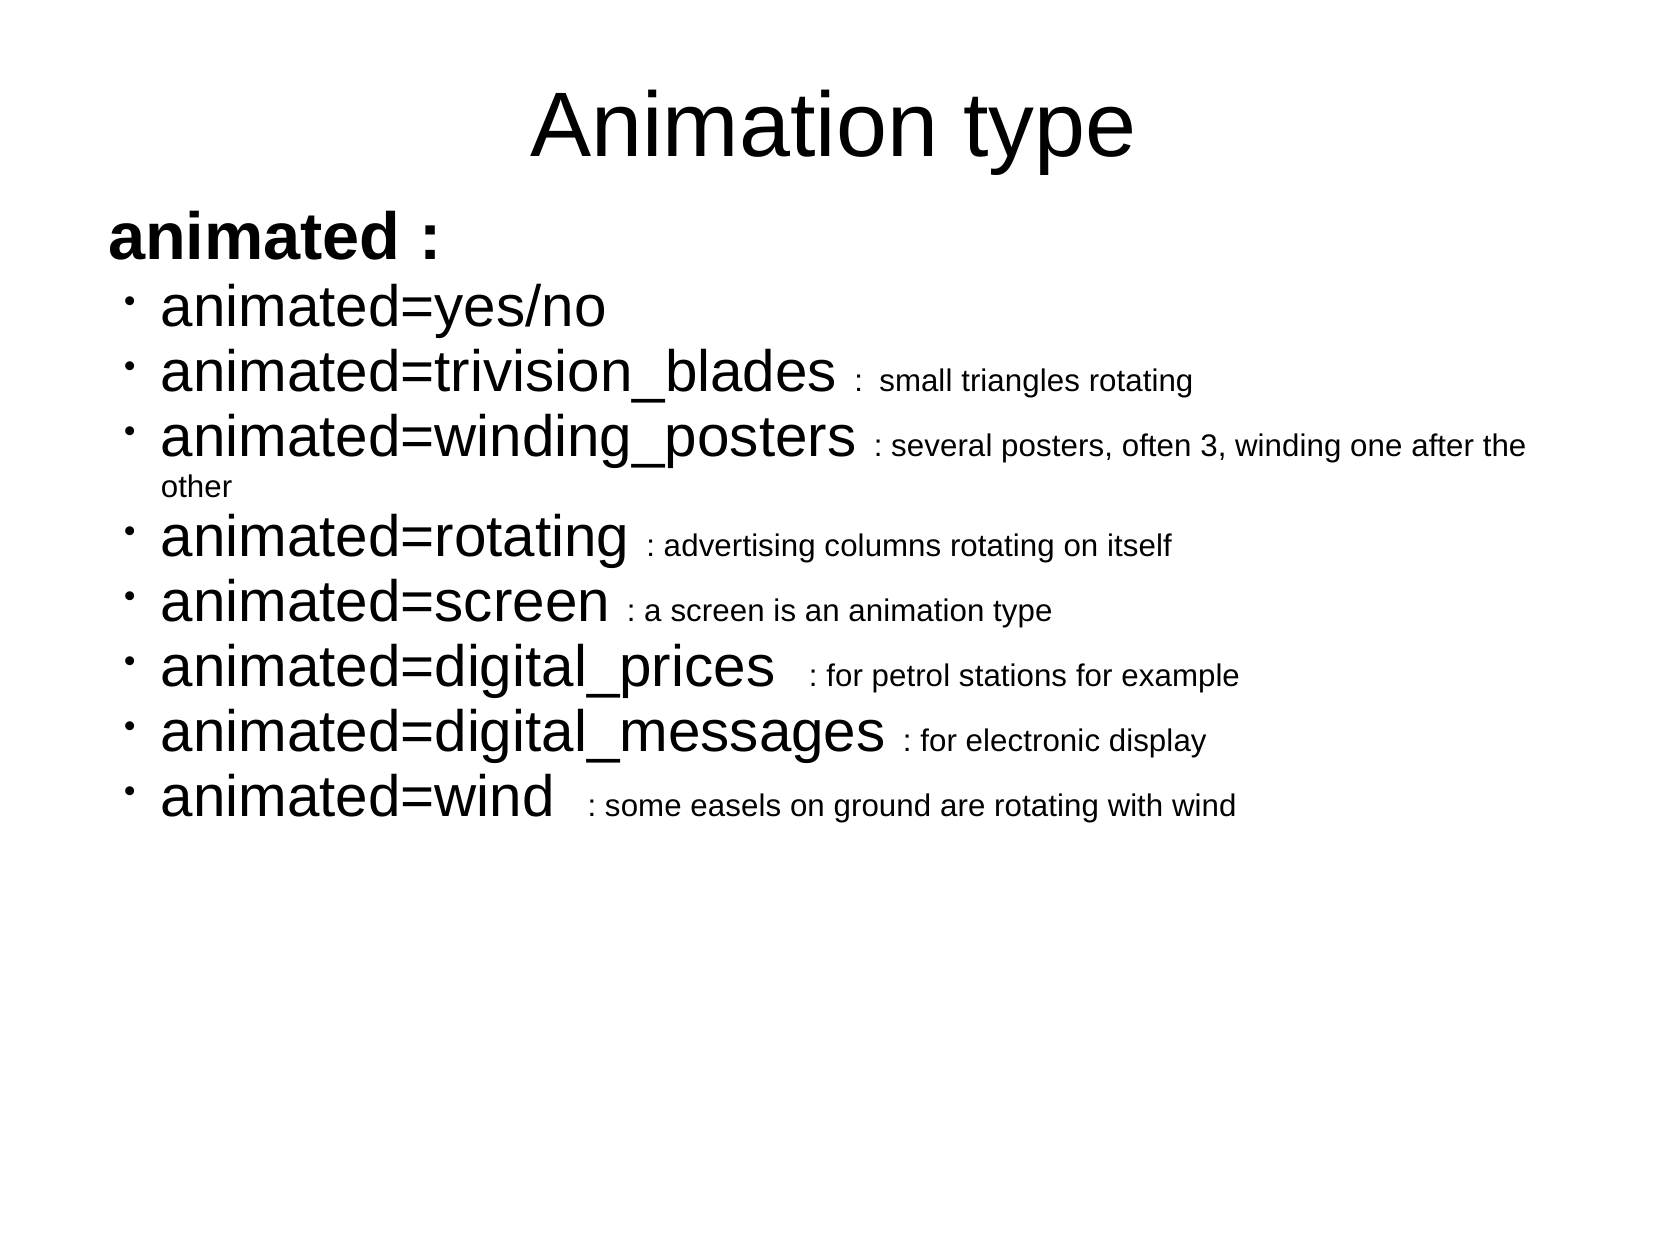

Animation type
animated :
animated=yes/no
animated=trivision_blades : small triangles rotating
animated=winding_posters : several posters, often 3, winding one after the other
animated=rotating : advertising columns rotating on itself
animated=screen : a screen is an animation type
animated=digital_prices  : for petrol stations for example
animated=digital_messages : for electronic display
animated=wind  : some easels on ground are rotating with wind